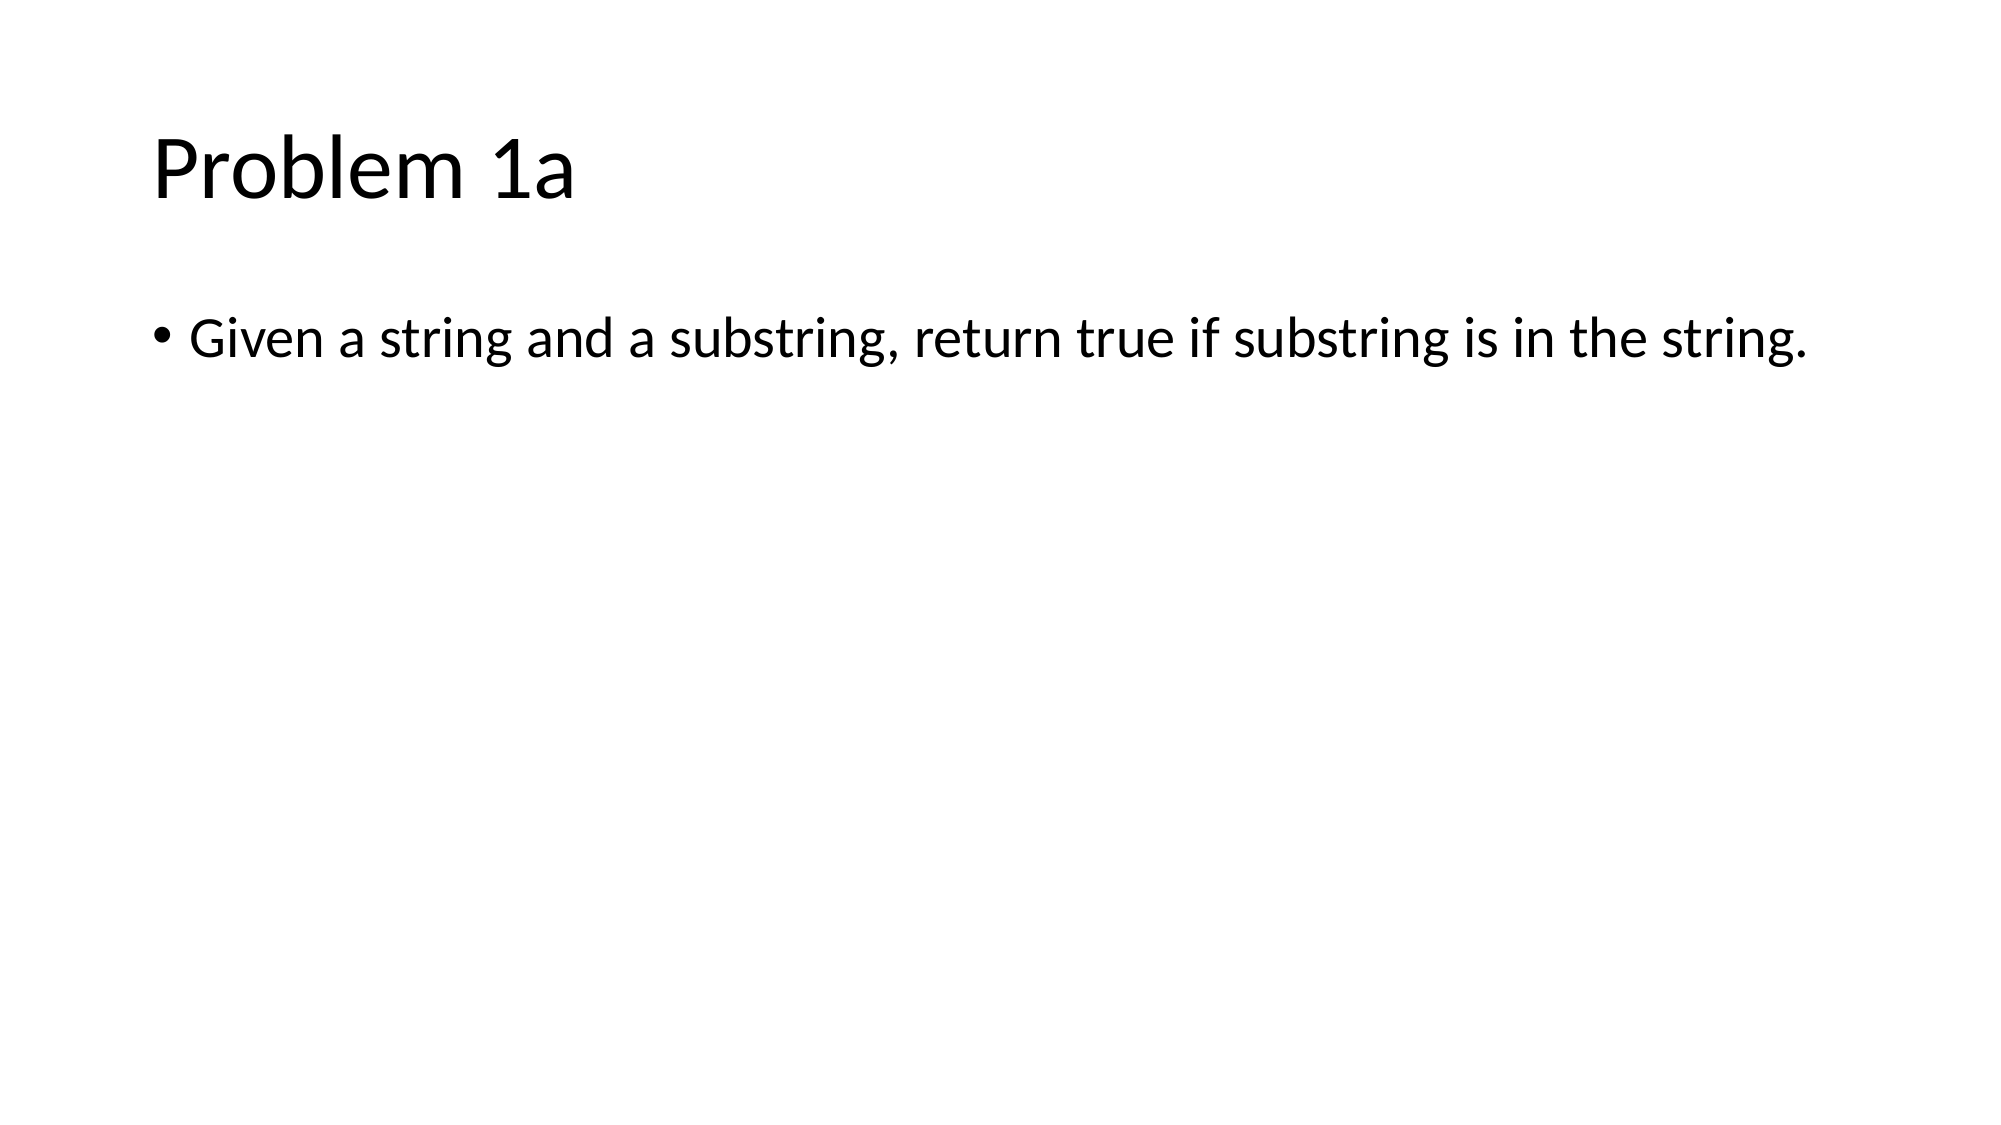

# Problem 1a
Given a string and a substring, return true if substring is in the string.